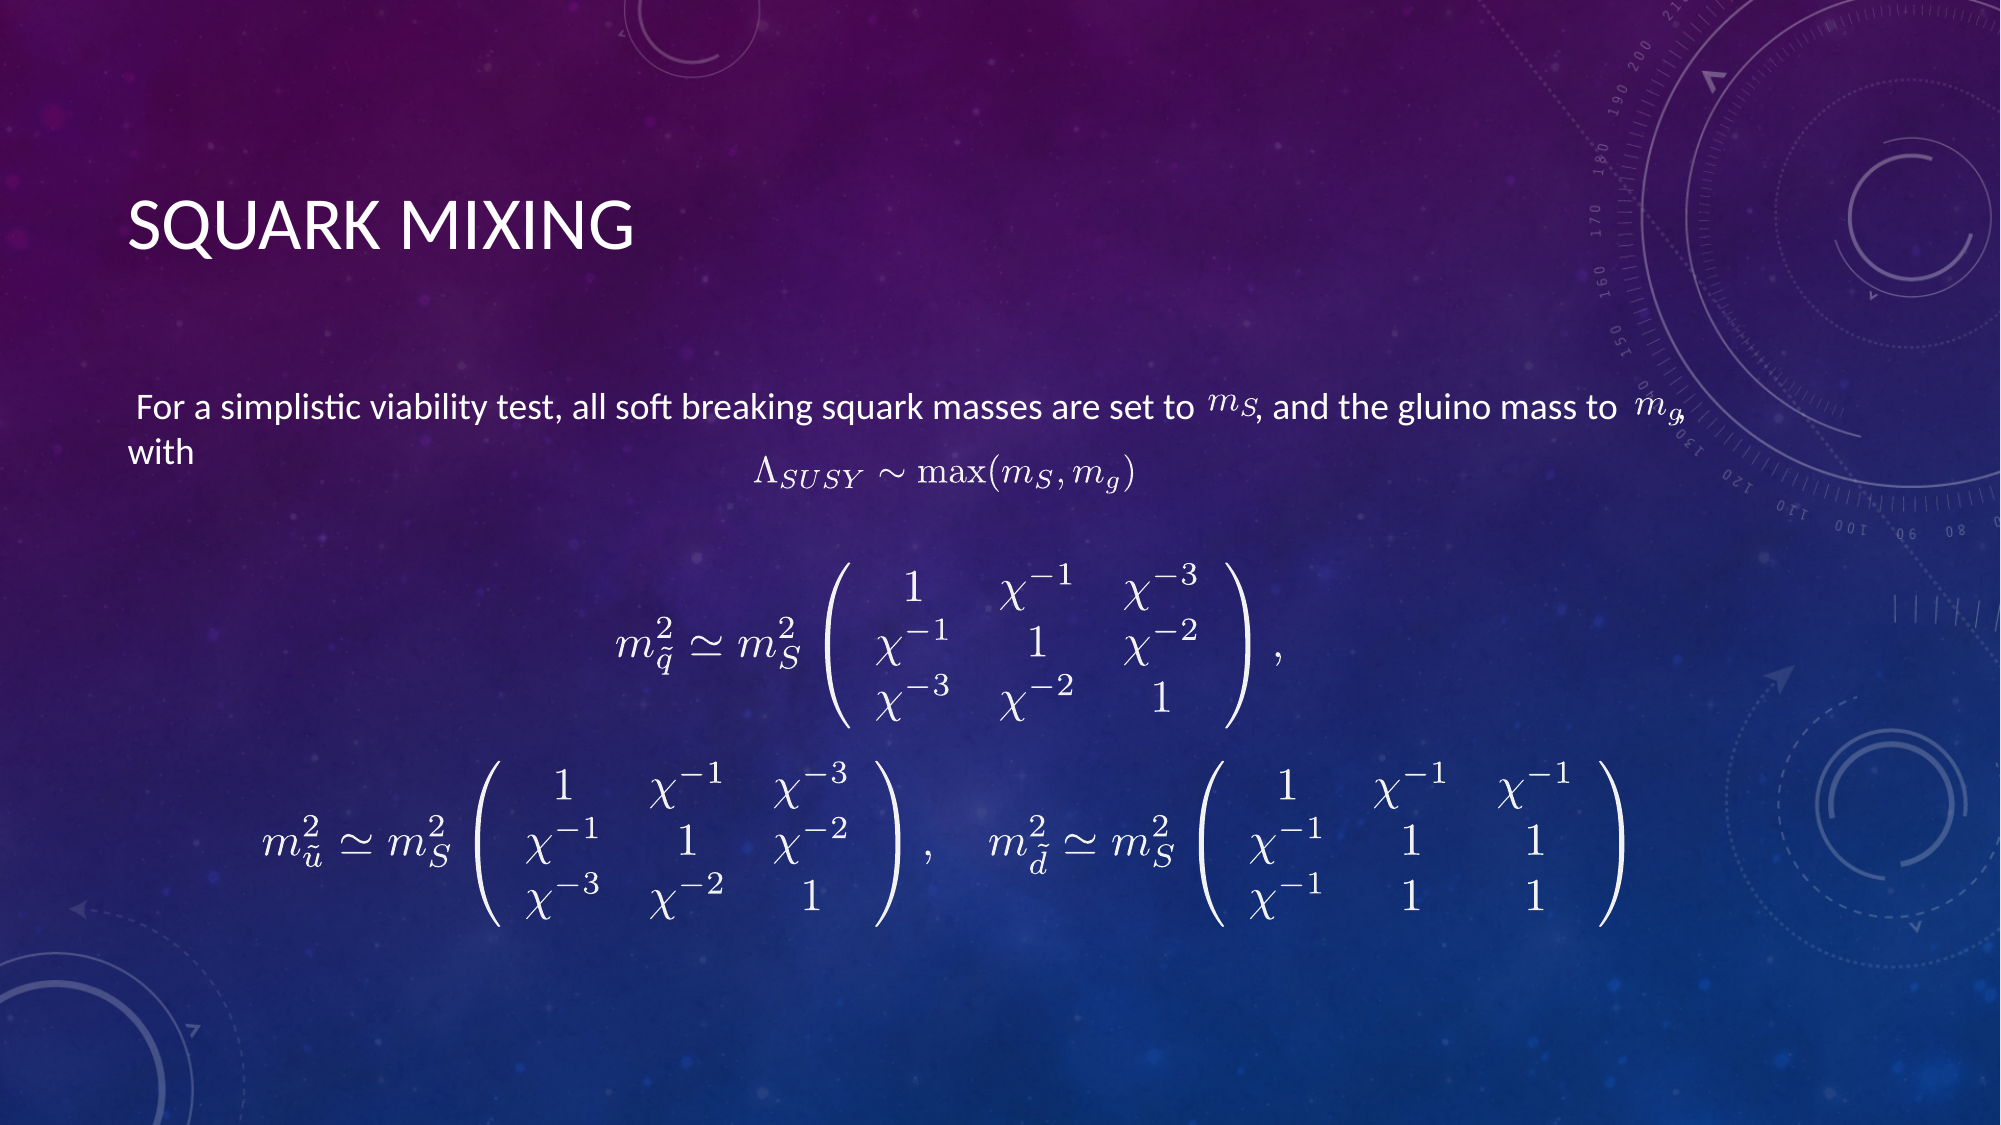

# Squark mixing
 For a simplistic viability test, all soft breaking squark masses are set to       , and the gluino mass to       , with